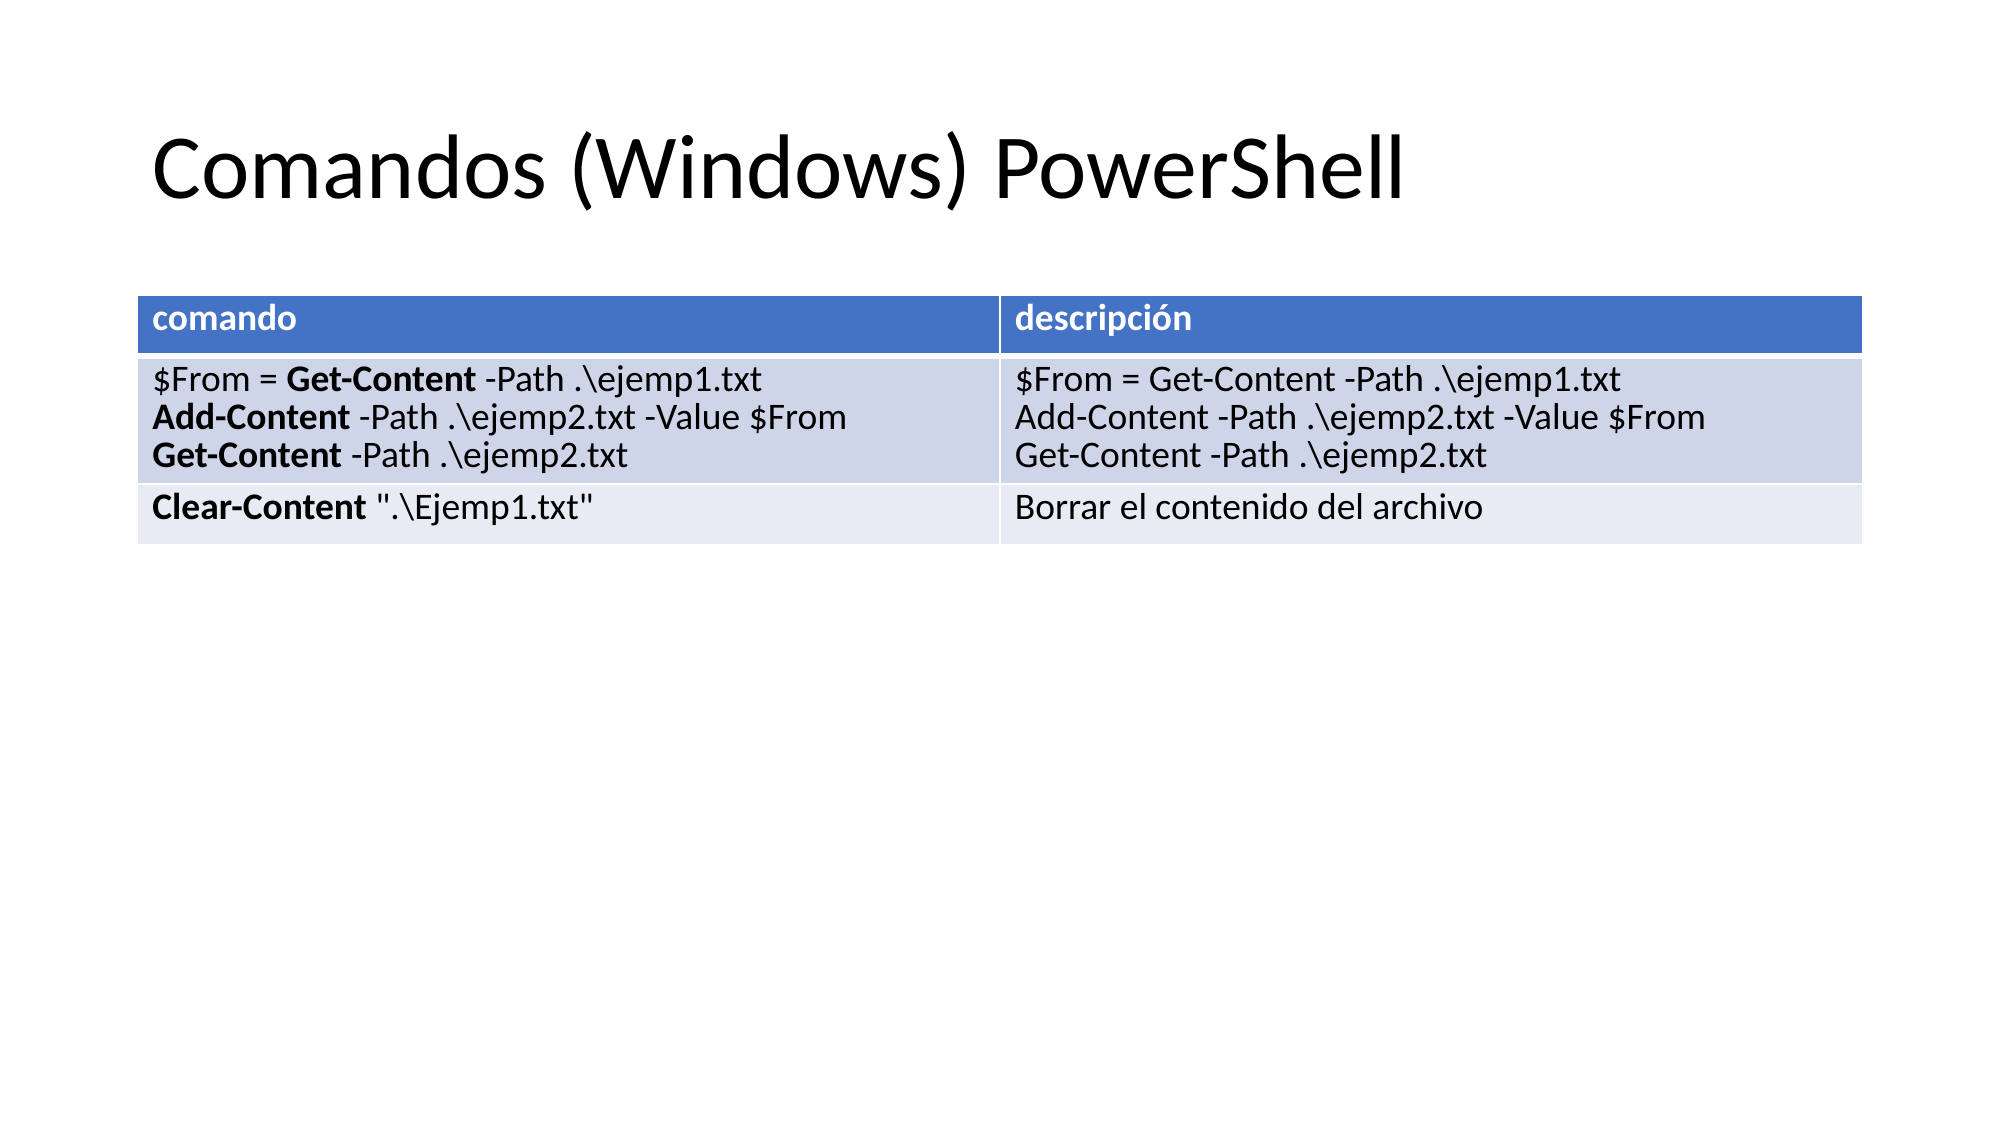

# Comandos (Windows) PowerShell
| comando | descripción |
| --- | --- |
| $From = Get-Content -Path .\ejemp1.txt Add-Content -Path .\ejemp2.txt -Value $From Get-Content -Path .\ejemp2.txt | $From = Get-Content -Path .\ejemp1.txt Add-Content -Path .\ejemp2.txt -Value $From Get-Content -Path .\ejemp2.txt |
| Clear-Content ".\Ejemp1.txt" | Borrar el contenido del archivo |